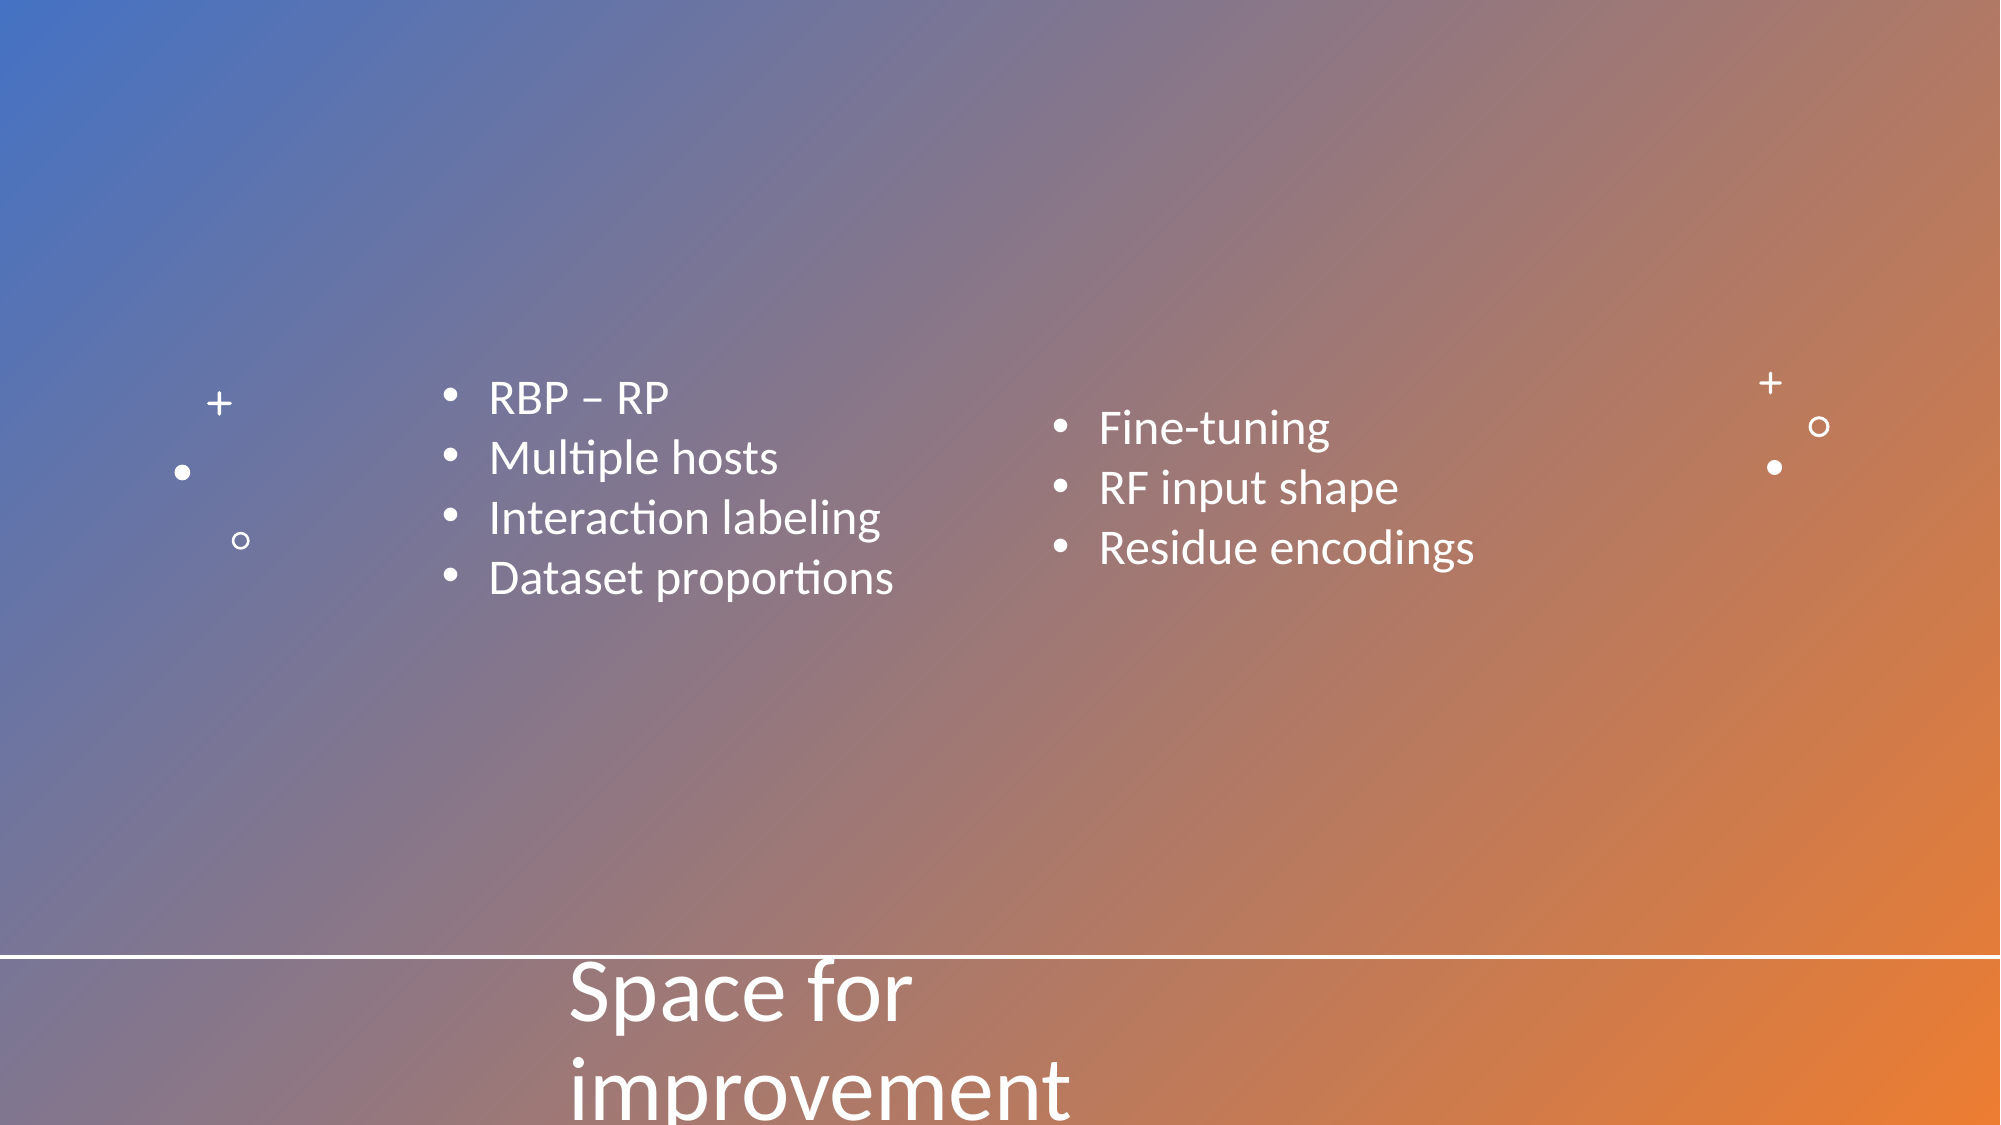

RBP – RP
Multiple hosts
Interaction labeling
Dataset proportions
Fine-tuning
RF input shape
Residue encodings

# Space for improvement